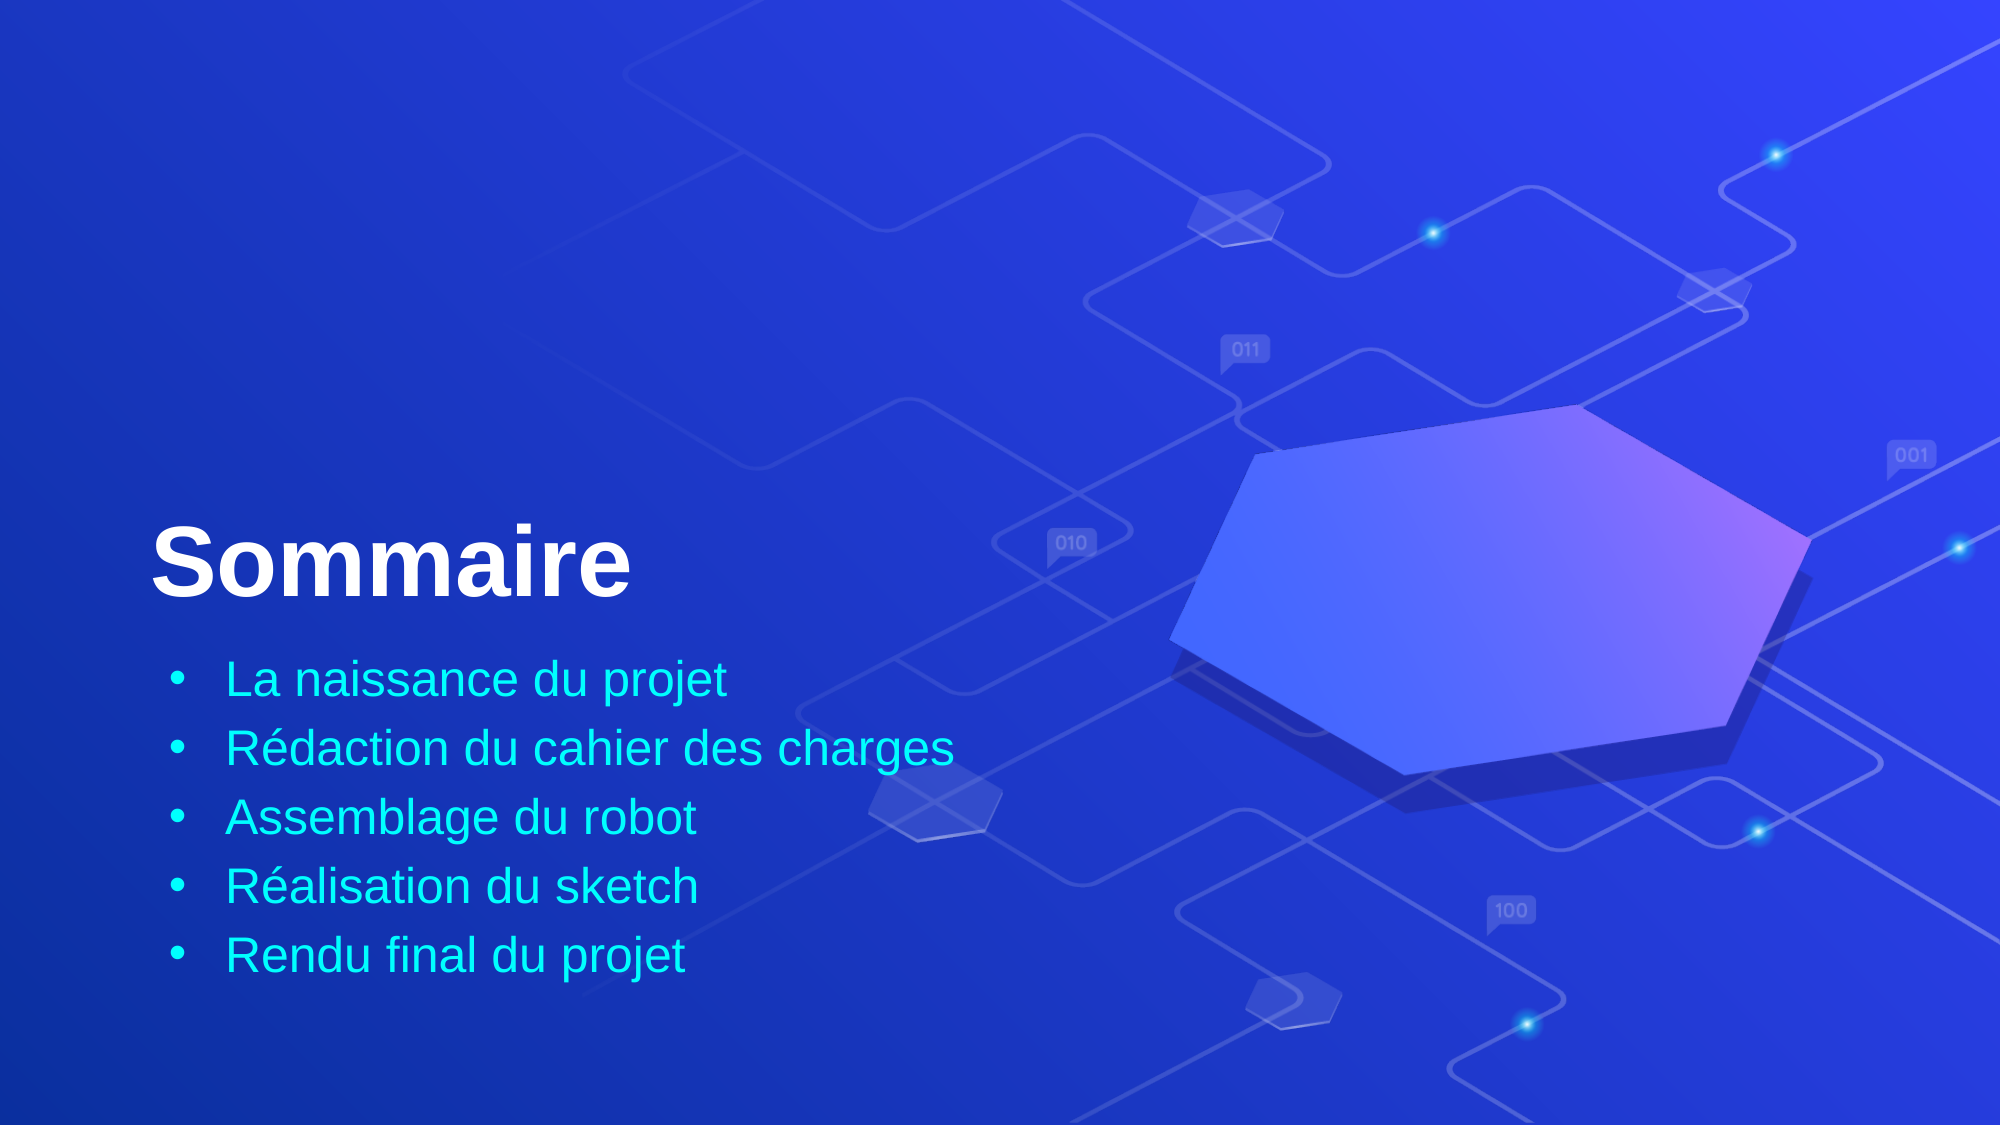

# Sommaire
La naissance du projet
Rédaction du cahier des charges
Assemblage du robot
Réalisation du sketch
Rendu final du projet